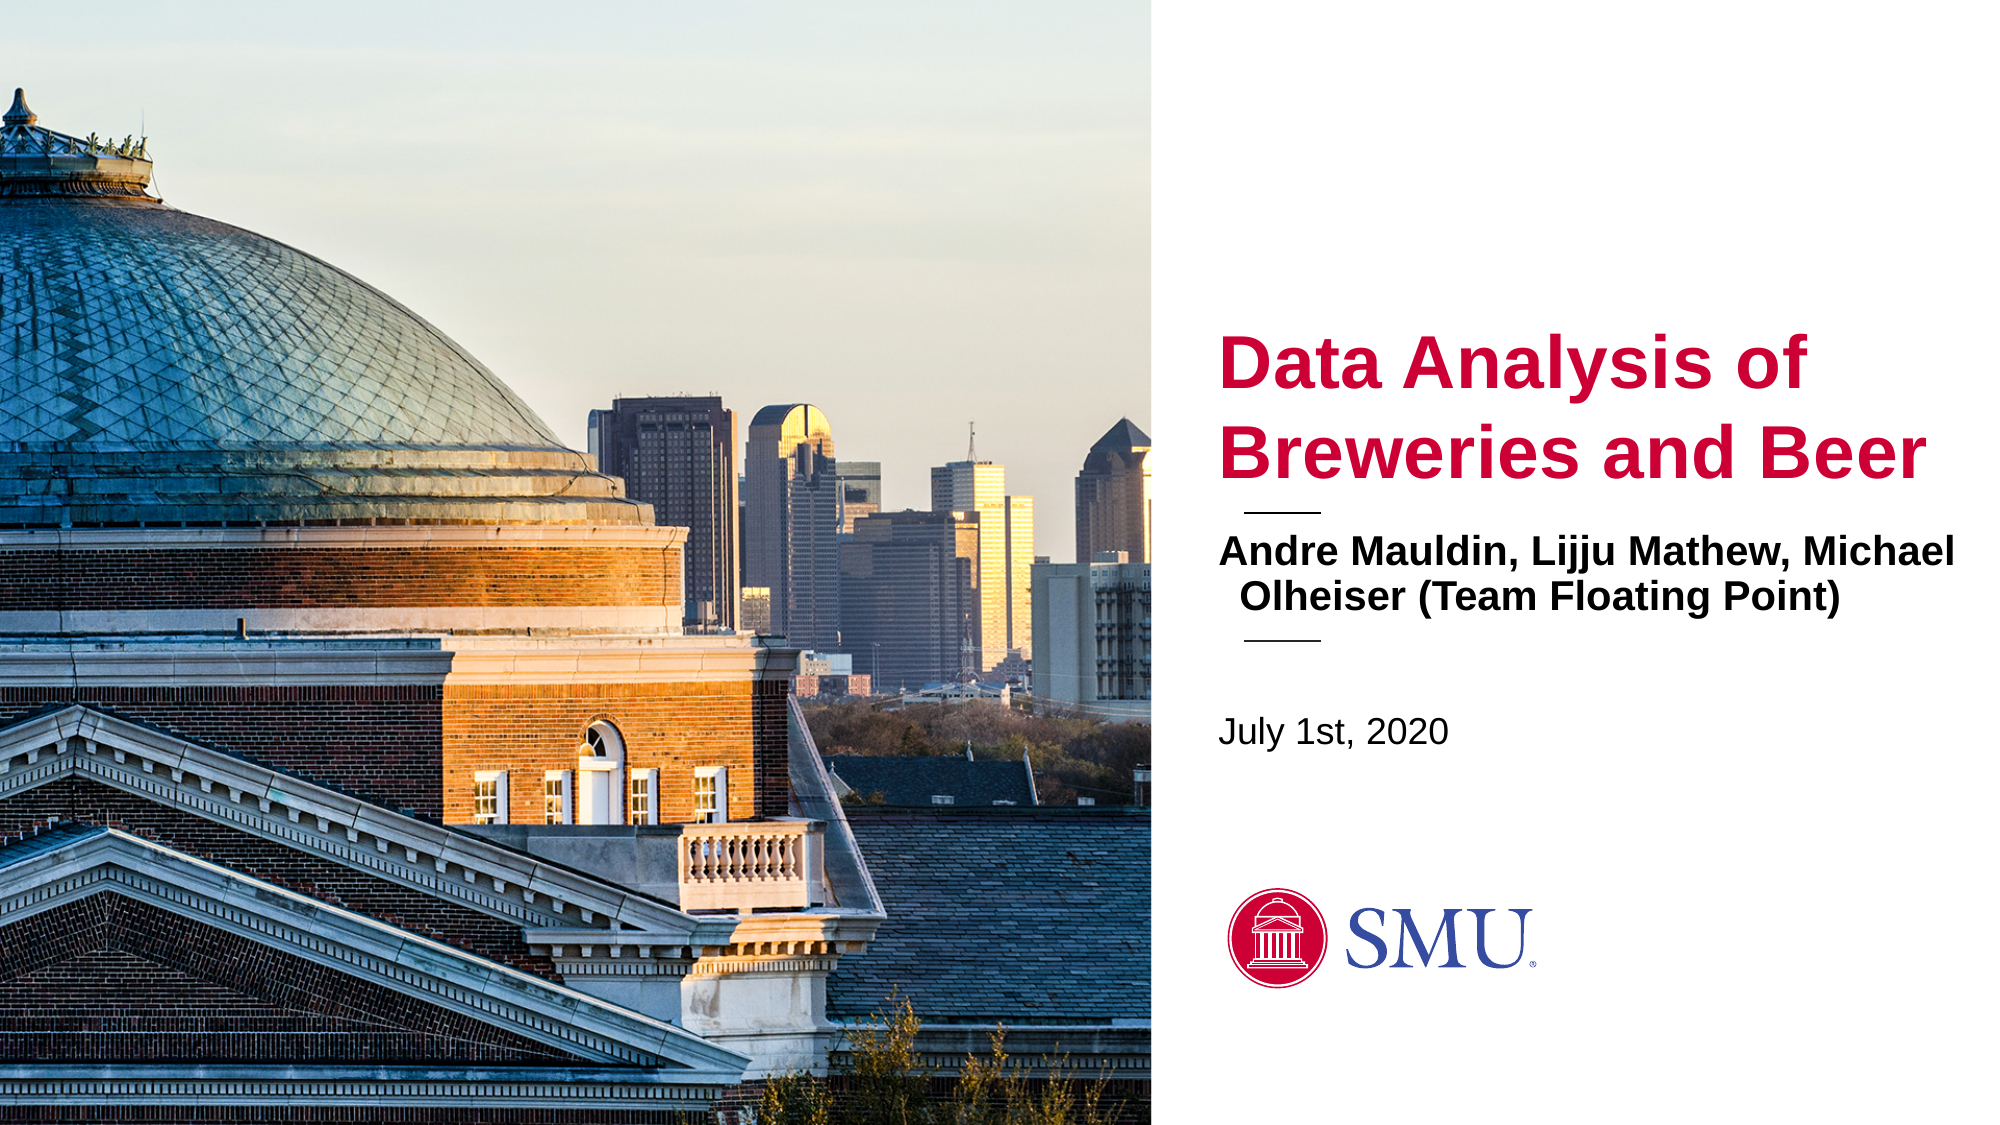

# Data Analysis of Breweries and Beer
Andre Mauldin, Lijju Mathew, Michael Olheiser (Team Floating Point)
July 1st, 2020